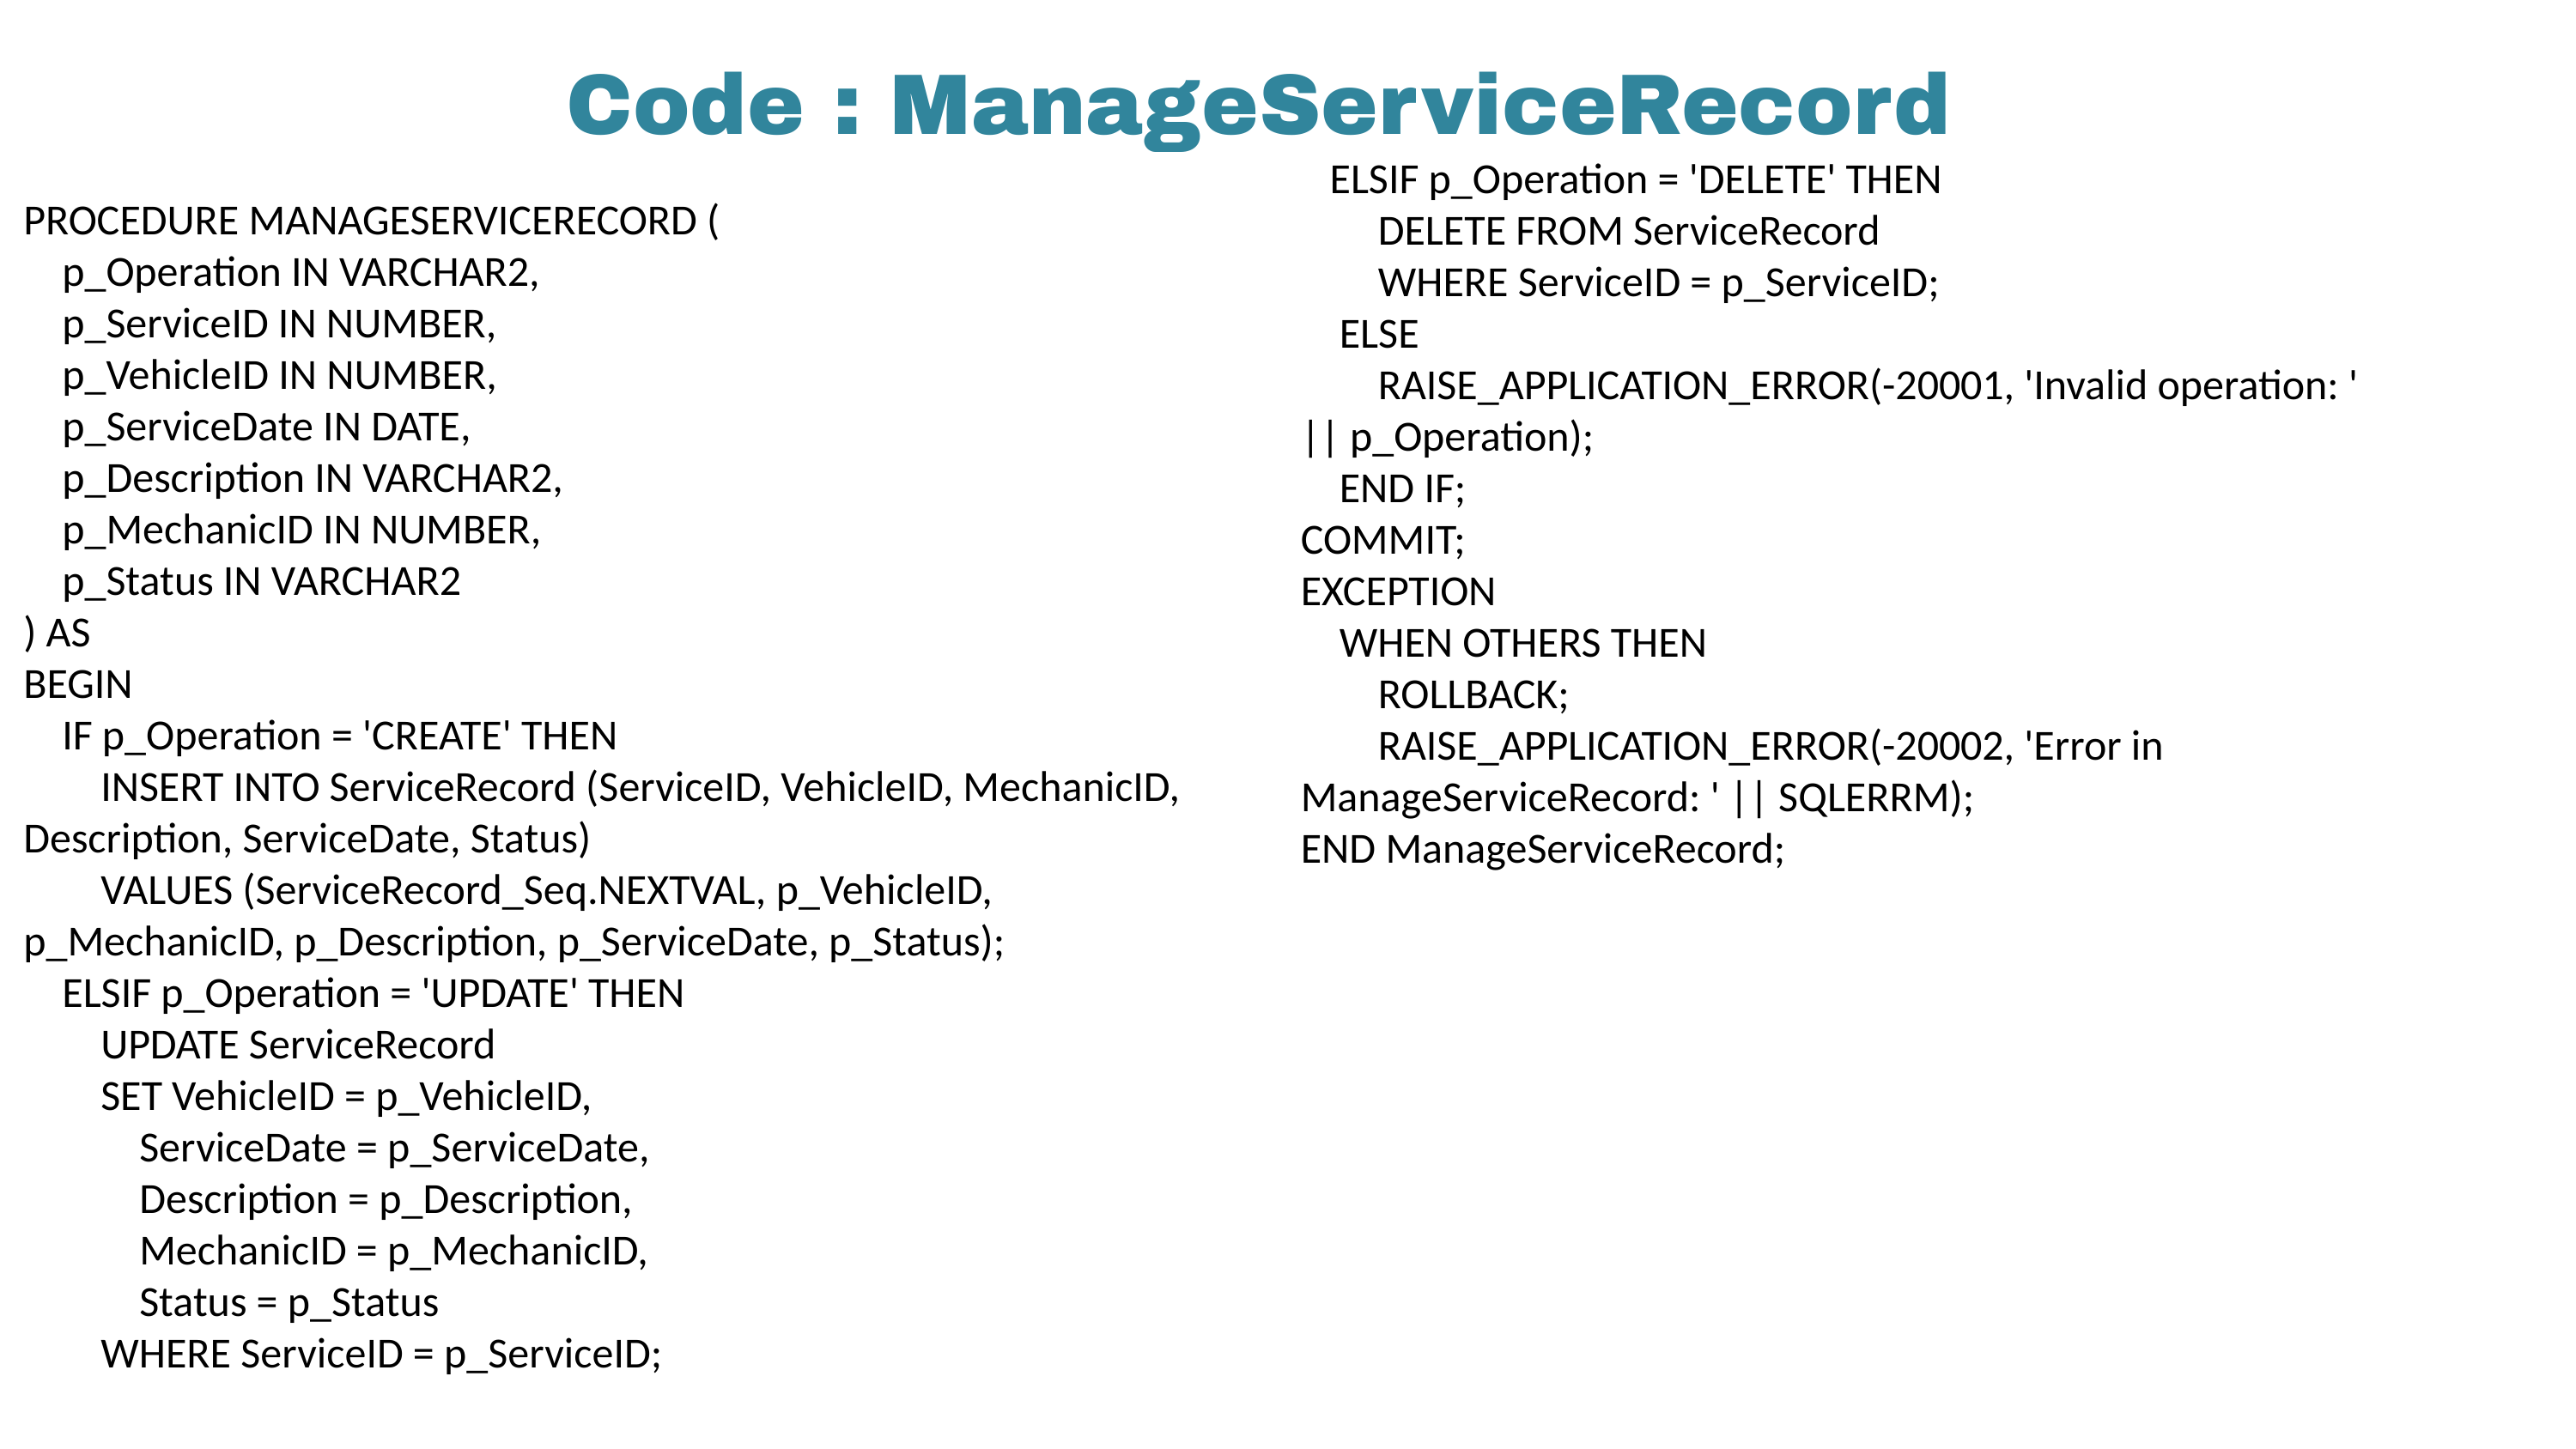

Code : ManageServiceRecord

PROCEDURE MANAGESERVICERECORD (
    p_Operation IN VARCHAR2,
    p_ServiceID IN NUMBER,
    p_VehicleID IN NUMBER,
    p_ServiceDate IN DATE,
    p_Description IN VARCHAR2,
    p_MechanicID IN NUMBER,
    p_Status IN VARCHAR2
) AS
BEGIN
    IF p_Operation = 'CREATE' THEN
        INSERT INTO ServiceRecord (ServiceID, VehicleID, MechanicID, Description, ServiceDate, Status)
        VALUES (ServiceRecord_Seq.NEXTVAL, p_VehicleID, p_MechanicID, p_Description, p_ServiceDate, p_Status);
    ELSIF p_Operation = 'UPDATE' THEN
        UPDATE ServiceRecord
        SET VehicleID = p_VehicleID,
            ServiceDate = p_ServiceDate,
            Description = p_Description,
            MechanicID = p_MechanicID,
            Status = p_Status
        WHERE ServiceID = p_ServiceID;

   ELSIF p_Operation = 'DELETE' THEN
        DELETE FROM ServiceRecord
        WHERE ServiceID = p_ServiceID;
    ELSE
        RAISE_APPLICATION_ERROR(-20001, 'Invalid operation: ' || p_Operation);
    END IF;
COMMIT;
EXCEPTION
    WHEN OTHERS THEN
        ROLLBACK;
        RAISE_APPLICATION_ERROR(-20002, 'Error in ManageServiceRecord: ' || SQLERRM);
END ManageServiceRecord;